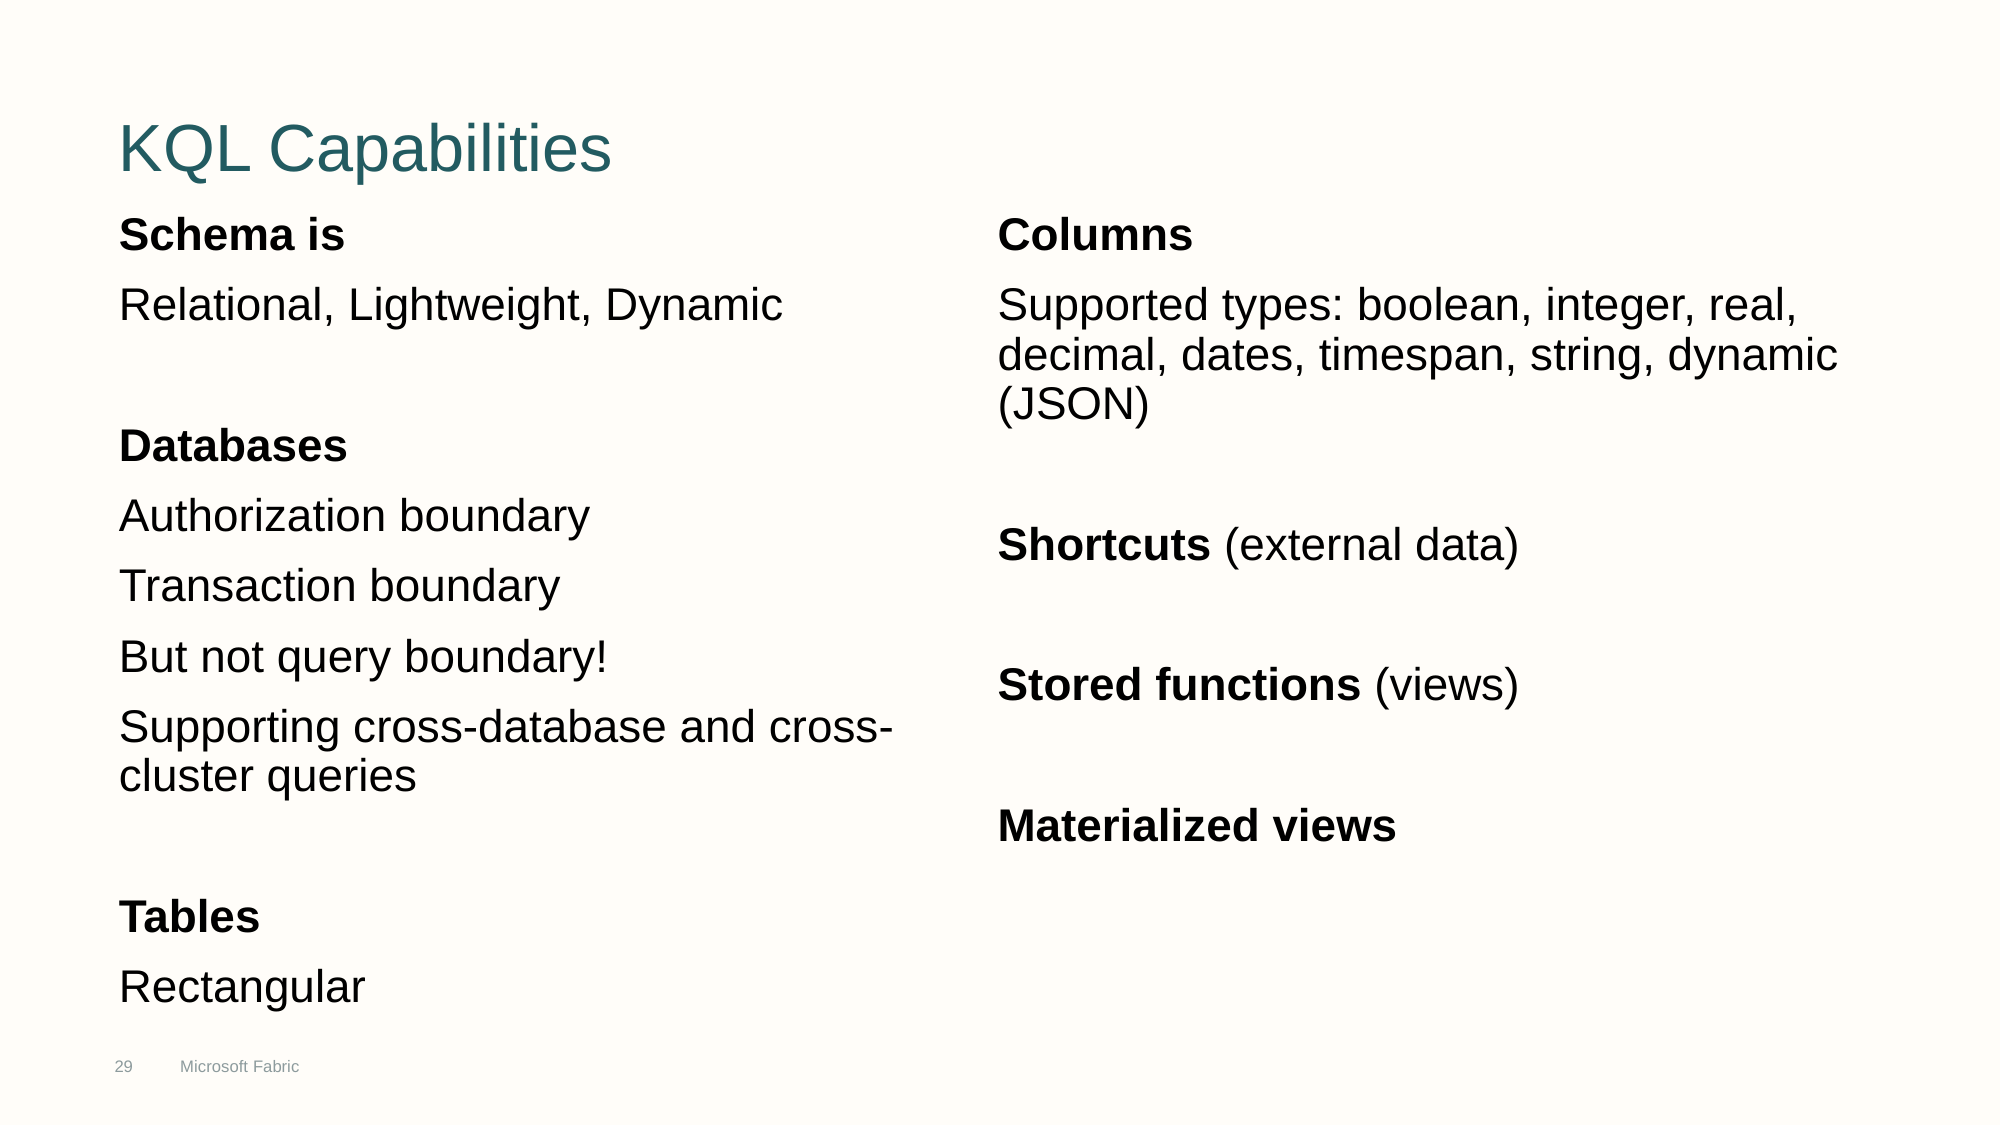

KQL Capabilities
Schema is
Relational, Lightweight, Dynamic

Databases
Authorization boundary
Transaction boundary
But not query boundary!
Supporting cross-database and cross-cluster queries

Tables
Rectangular
Columns
Supported types: boolean, integer, real, decimal, dates, timespan, string, dynamic (JSON)

Shortcuts (external data)

Stored functions (views)

Materialized views
29
Microsoft Fabric